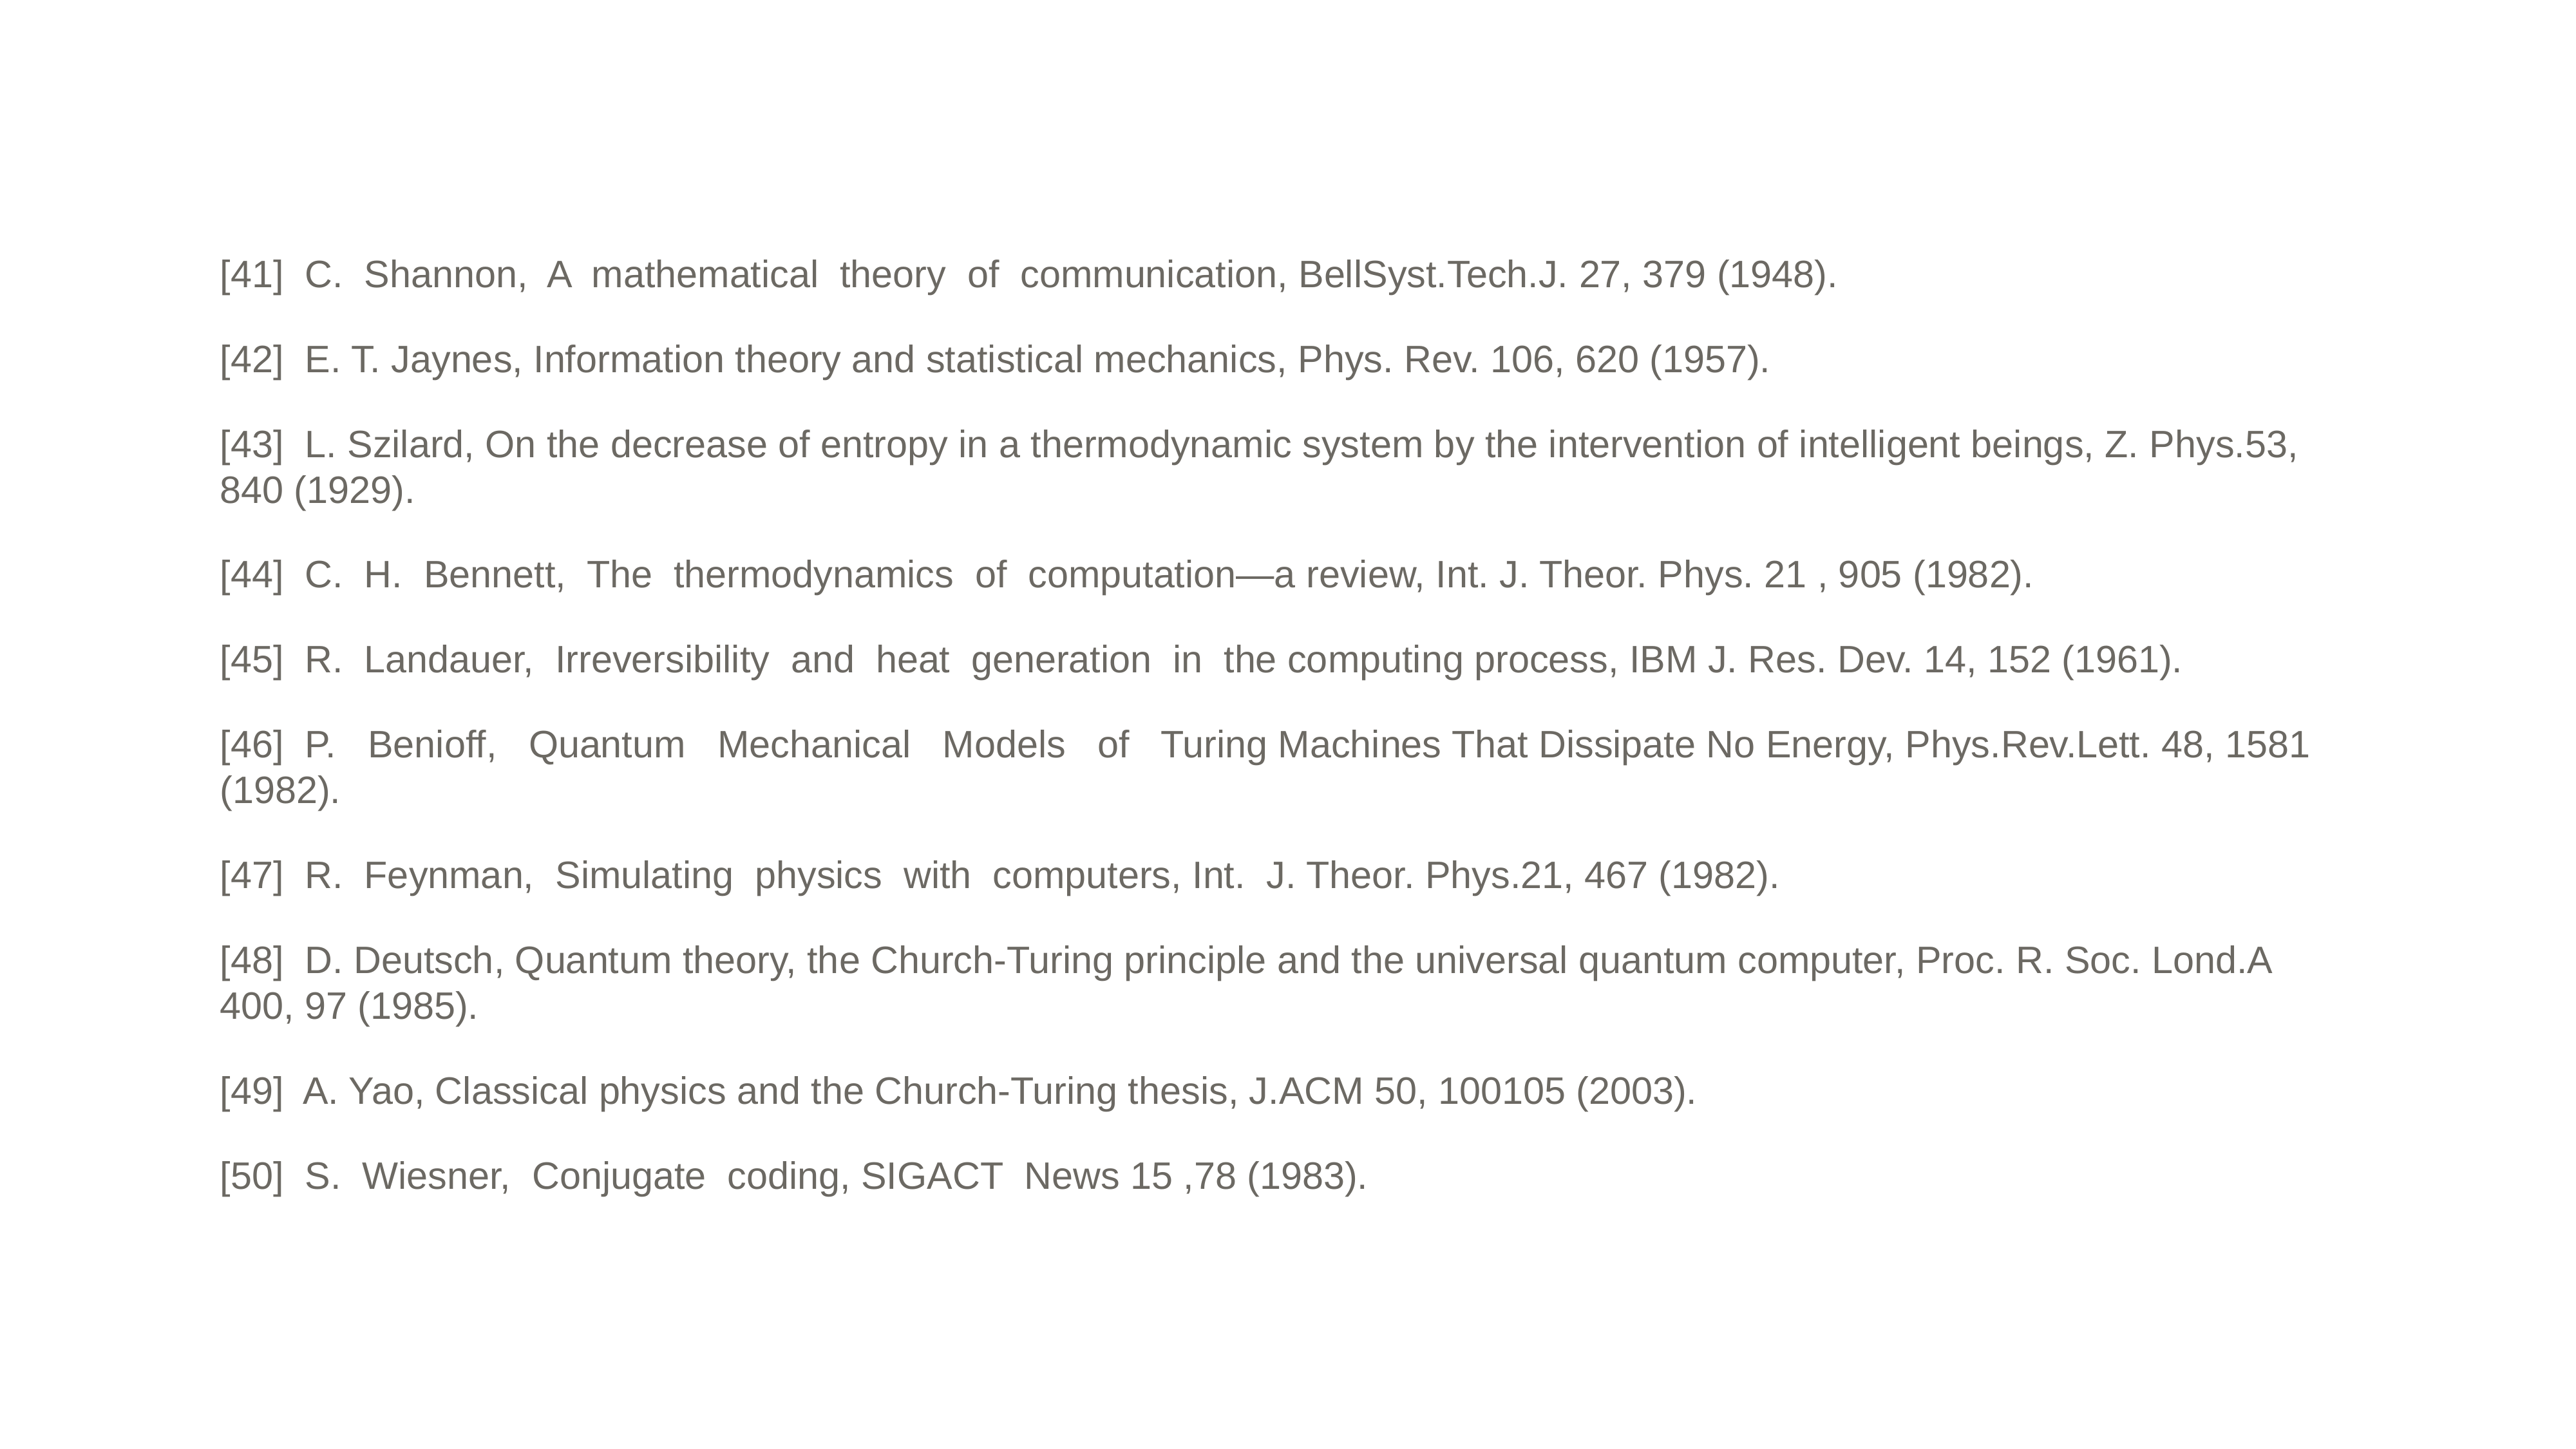

[41]  C.  Shannon,  A  mathematical  theory  of  communication, BellSyst.Tech.J. 27, 379 (1948).
[42]  E. T. Jaynes, Information theory and statistical mechanics, Phys. Rev. 106, 620 (1957).
[43]  L. Szilard, On the decrease of entropy in a thermodynamic system by the intervention of intelligent beings, Z. Phys.53, 840 (1929).
[44]  C.  H.  Bennett,  The  thermodynamics  of  computation—a review, Int. J. Theor. Phys. 21 , 905 (1982).
[45]  R.  Landauer,  Irreversibility  and  heat  generation  in  the computing process, IBM J. Res. Dev. 14, 152 (1961).
[46]  P.   Benioff,   Quantum   Mechanical   Models   of   Turing Machines That Dissipate No Energy, Phys.Rev.Lett. 48, 1581 (1982).
[47]  R.  Feynman,  Simulating  physics  with  computers, Int.  J. Theor. Phys.21, 467 (1982).
[48]  D. Deutsch, Quantum theory, the Church-Turing principle and the universal quantum computer, Proc. R. Soc. Lond.A 400, 97 (1985).
[49]  A. Yao, Classical physics and the Church-Turing thesis, J.ACM 50, 100105 (2003).
[50]  S.  Wiesner,  Conjugate  coding, SIGACT  News 15 ,78 (1983).